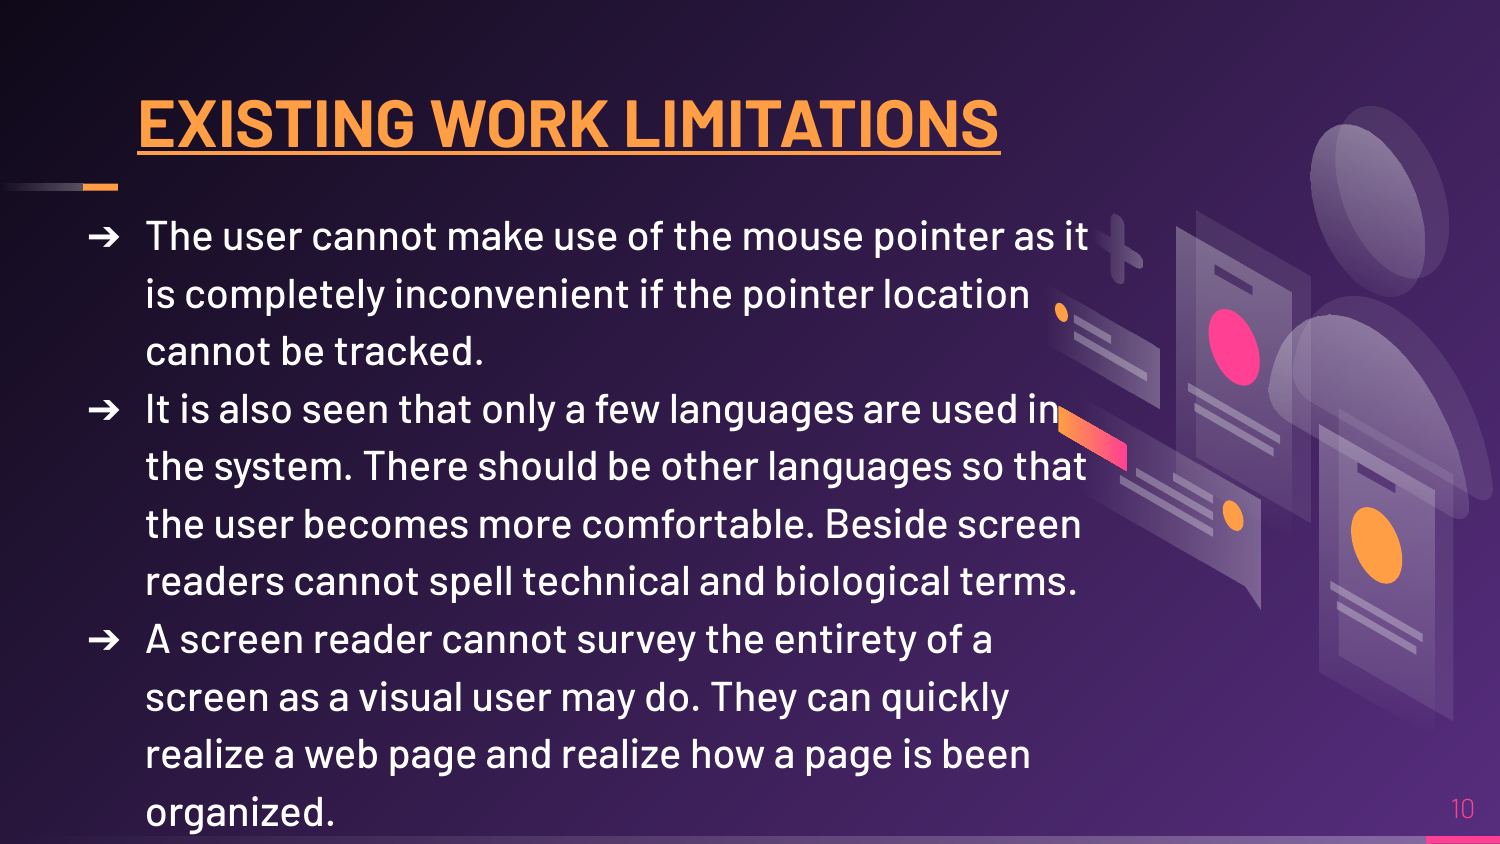

# EXISTING WORK LIMITATIONS

The user cannot make use of the mouse pointer as it is completely inconvenient if the pointer location cannot be tracked.
It is also seen that only a few languages are used in the system. There should be other languages so that the user becomes more comfortable. Beside screen readers cannot spell technical and biological terms.
A screen reader cannot survey the entirety of a screen as a visual user may do. They can quickly realize a web page and realize how a page is been organized.
10